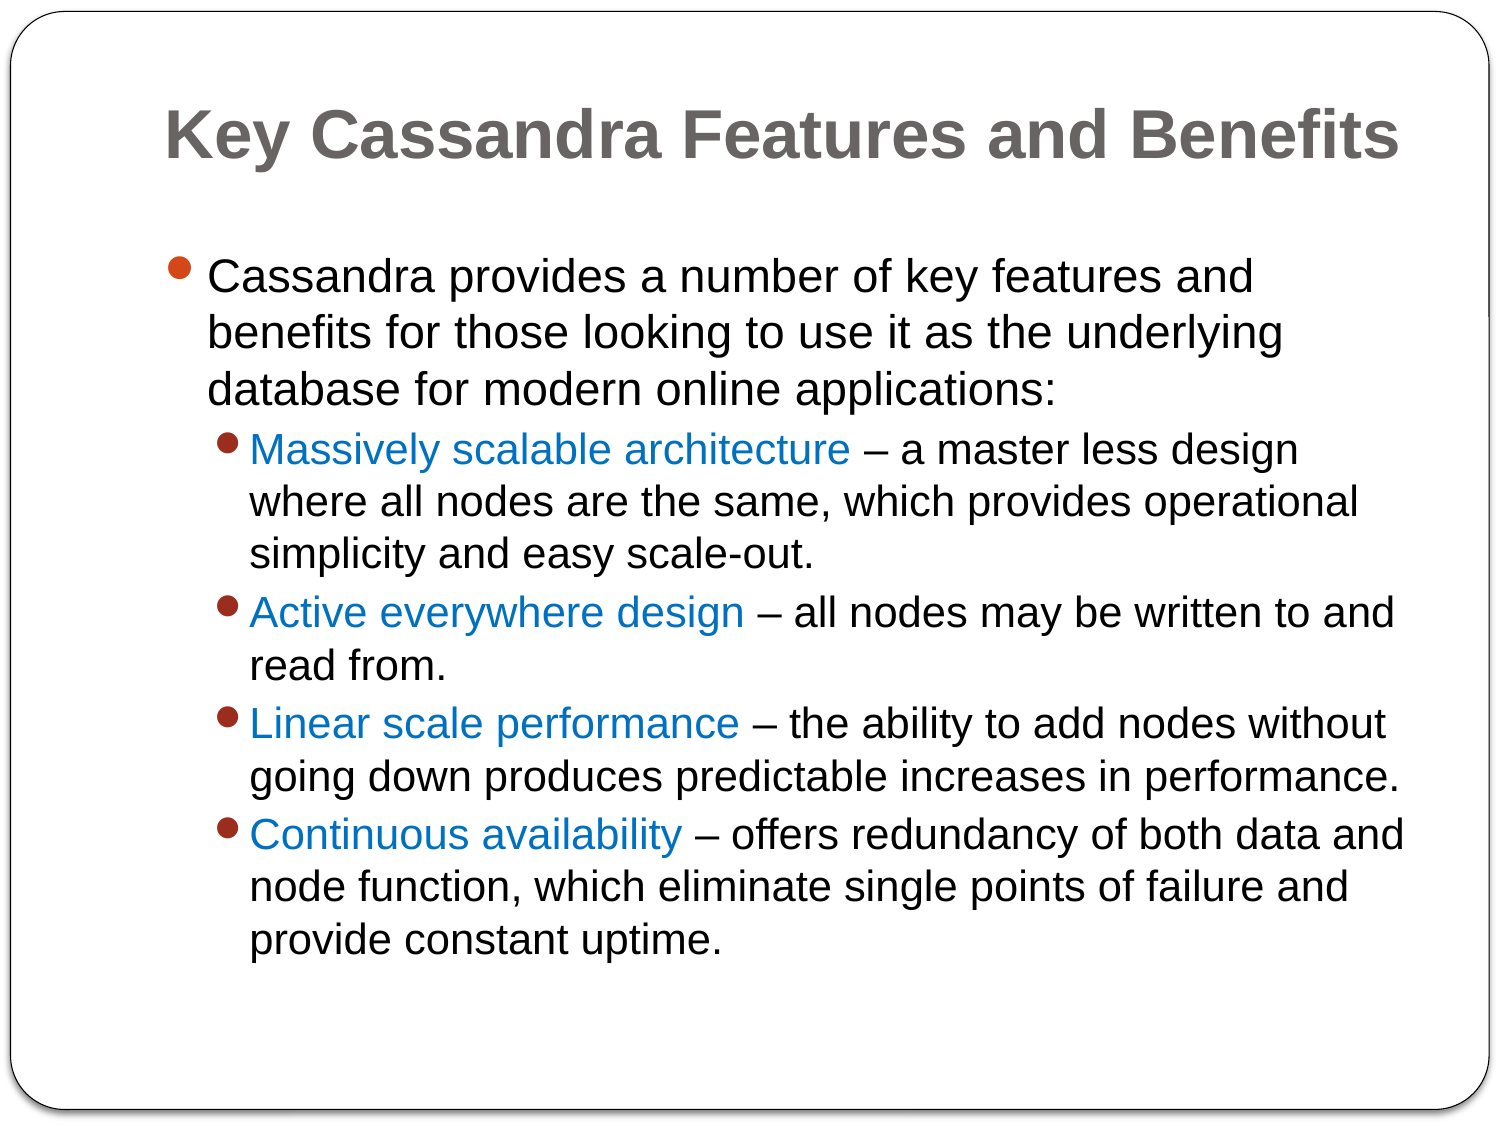

# Key Cassandra Features and Benefits
Cassandra provides a number of key features and benefits for those looking to use it as the underlying database for modern online applications:
Massively scalable architecture – a master less design where all nodes are the same, which provides operational simplicity and easy scale-out.
Active everywhere design – all nodes may be written to and read from.
Linear scale performance – the ability to add nodes without going down produces predictable increases in performance.
Continuous availability – offers redundancy of both data and node function, which eliminate single points of failure and provide constant uptime.